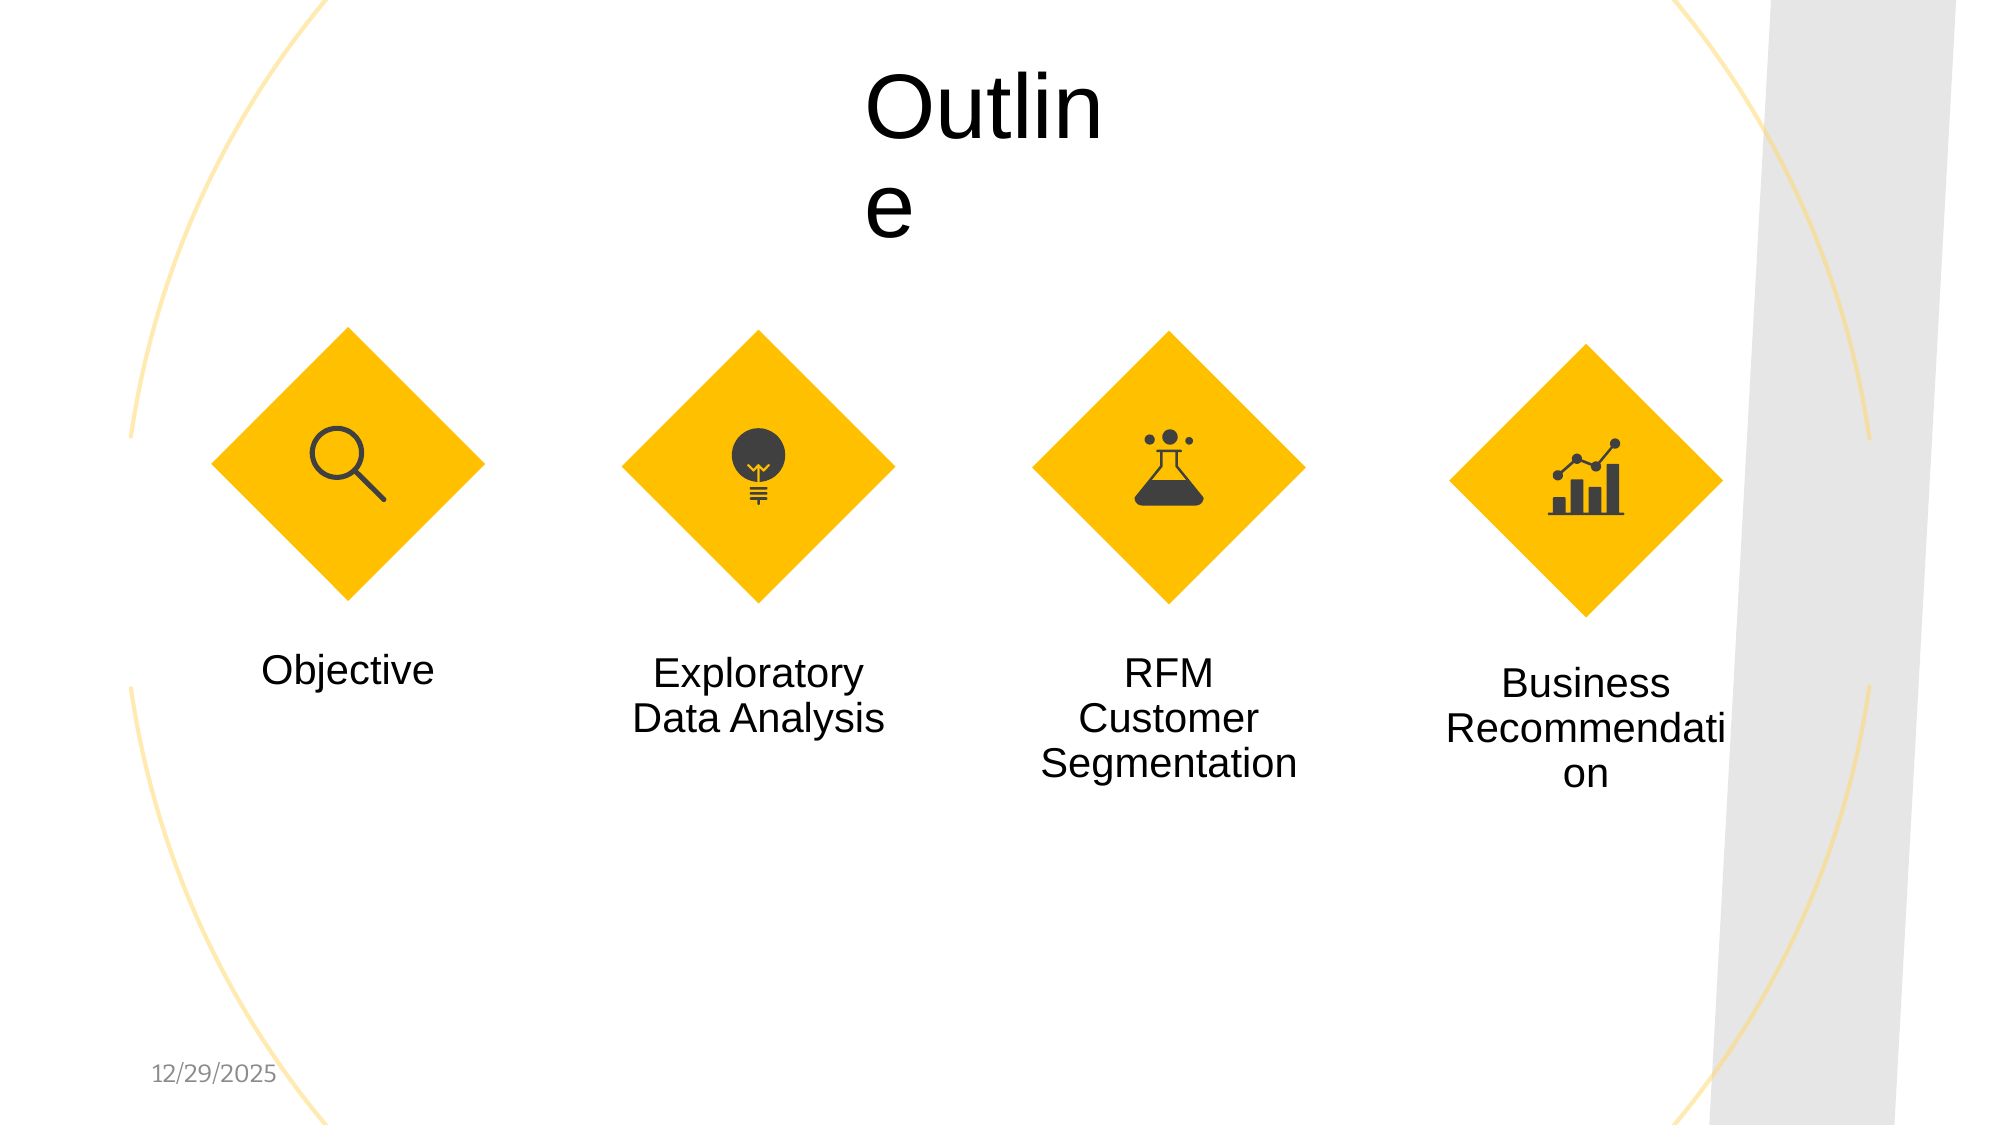

Outline

Objective
Exploratory Data Analysis
RFM Customer Segmentation
Business Recommendation
12/29/2025
3